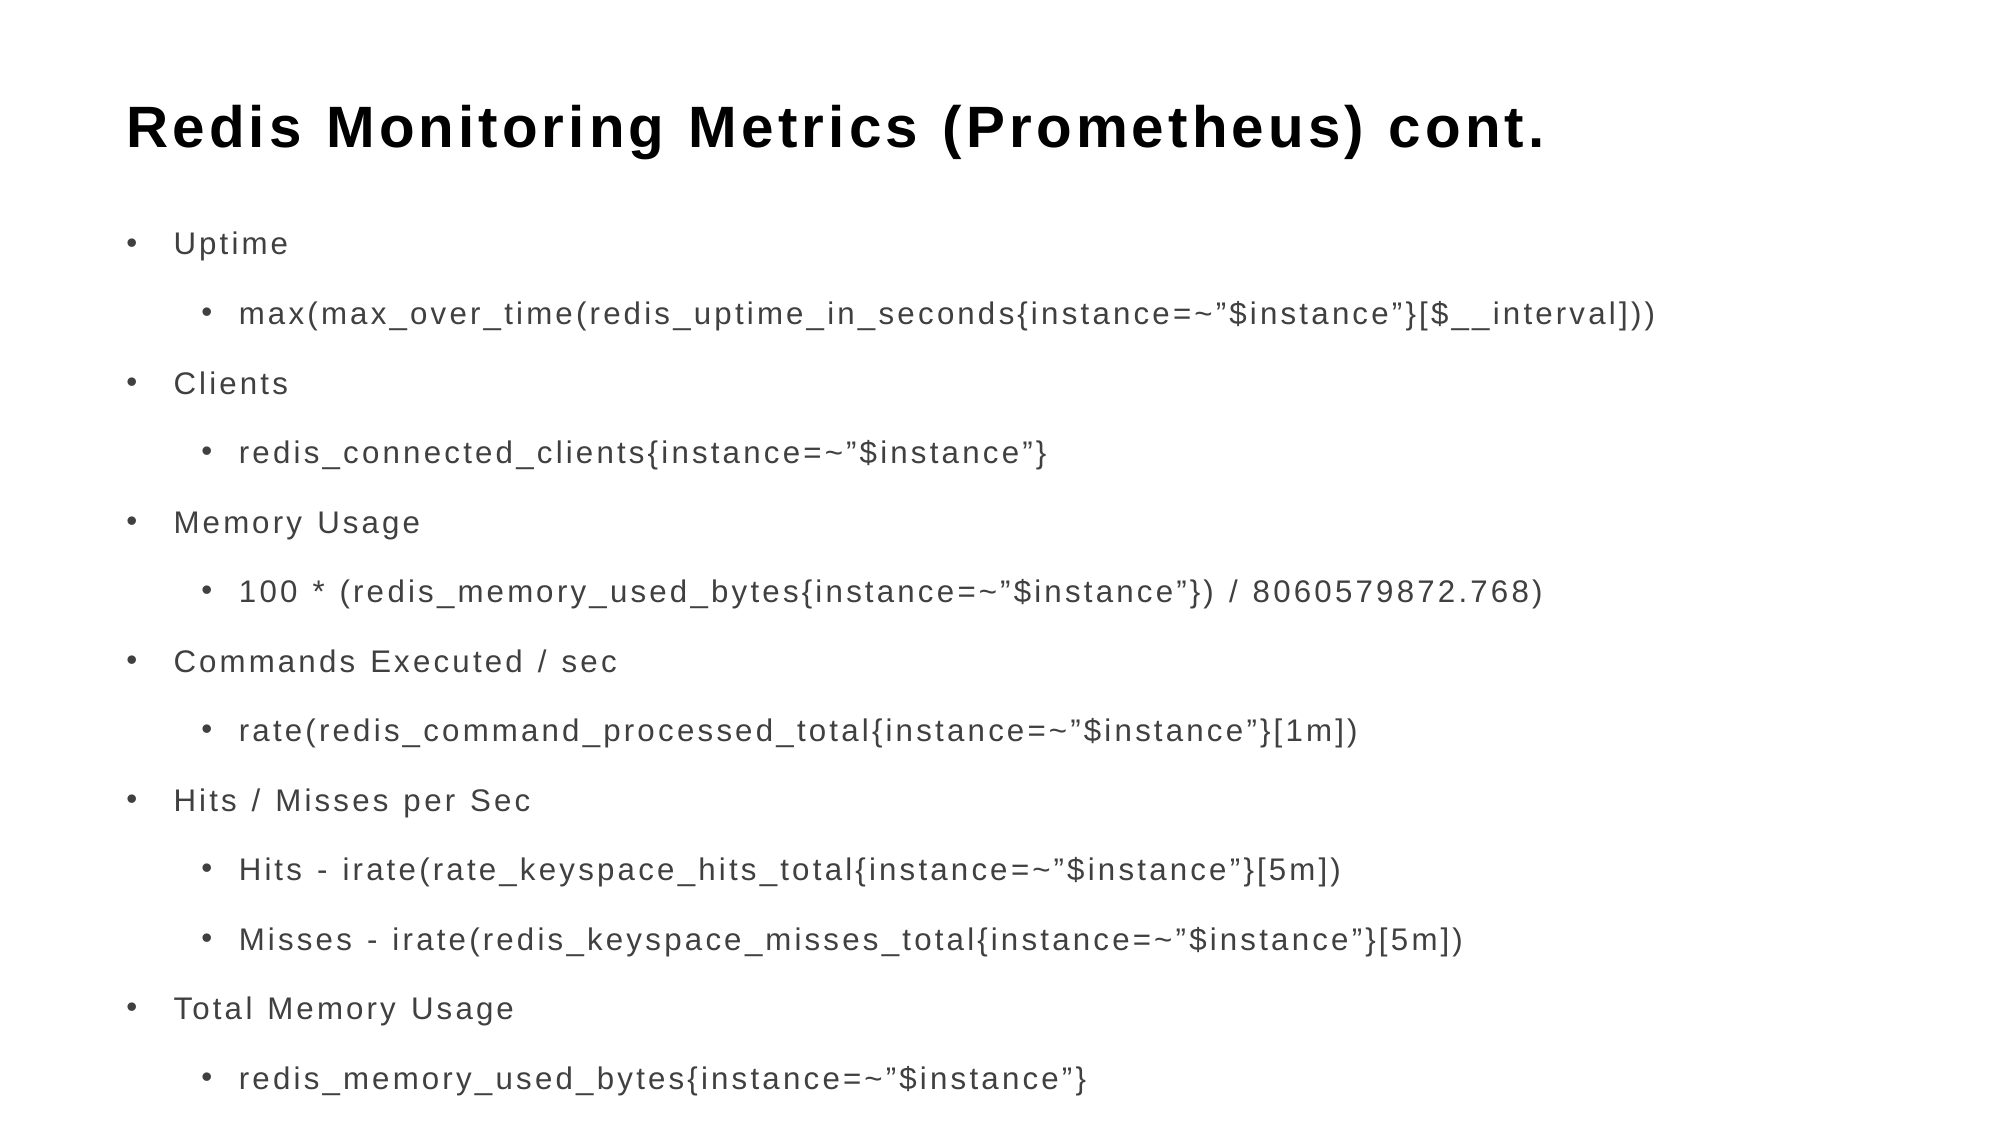

# Redis Monitoring Metrics (Prometheus) cont.
Uptime
max(max_over_time(redis_uptime_in_seconds{instance=~”$instance”}[$__interval]))
Clients
redis_connected_clients{instance=~”$instance”}
Memory Usage
100 * (redis_memory_used_bytes{instance=~”$instance”}) / 8060579872.768)
Commands Executed / sec
rate(redis_command_processed_total{instance=~”$instance”}[1m])
Hits / Misses per Sec
Hits - irate(rate_keyspace_hits_total{instance=~”$instance”}[5m])
Misses - irate(redis_keyspace_misses_total{instance=~”$instance”}[5m])
Total Memory Usage
redis_memory_used_bytes{instance=~”$instance”}